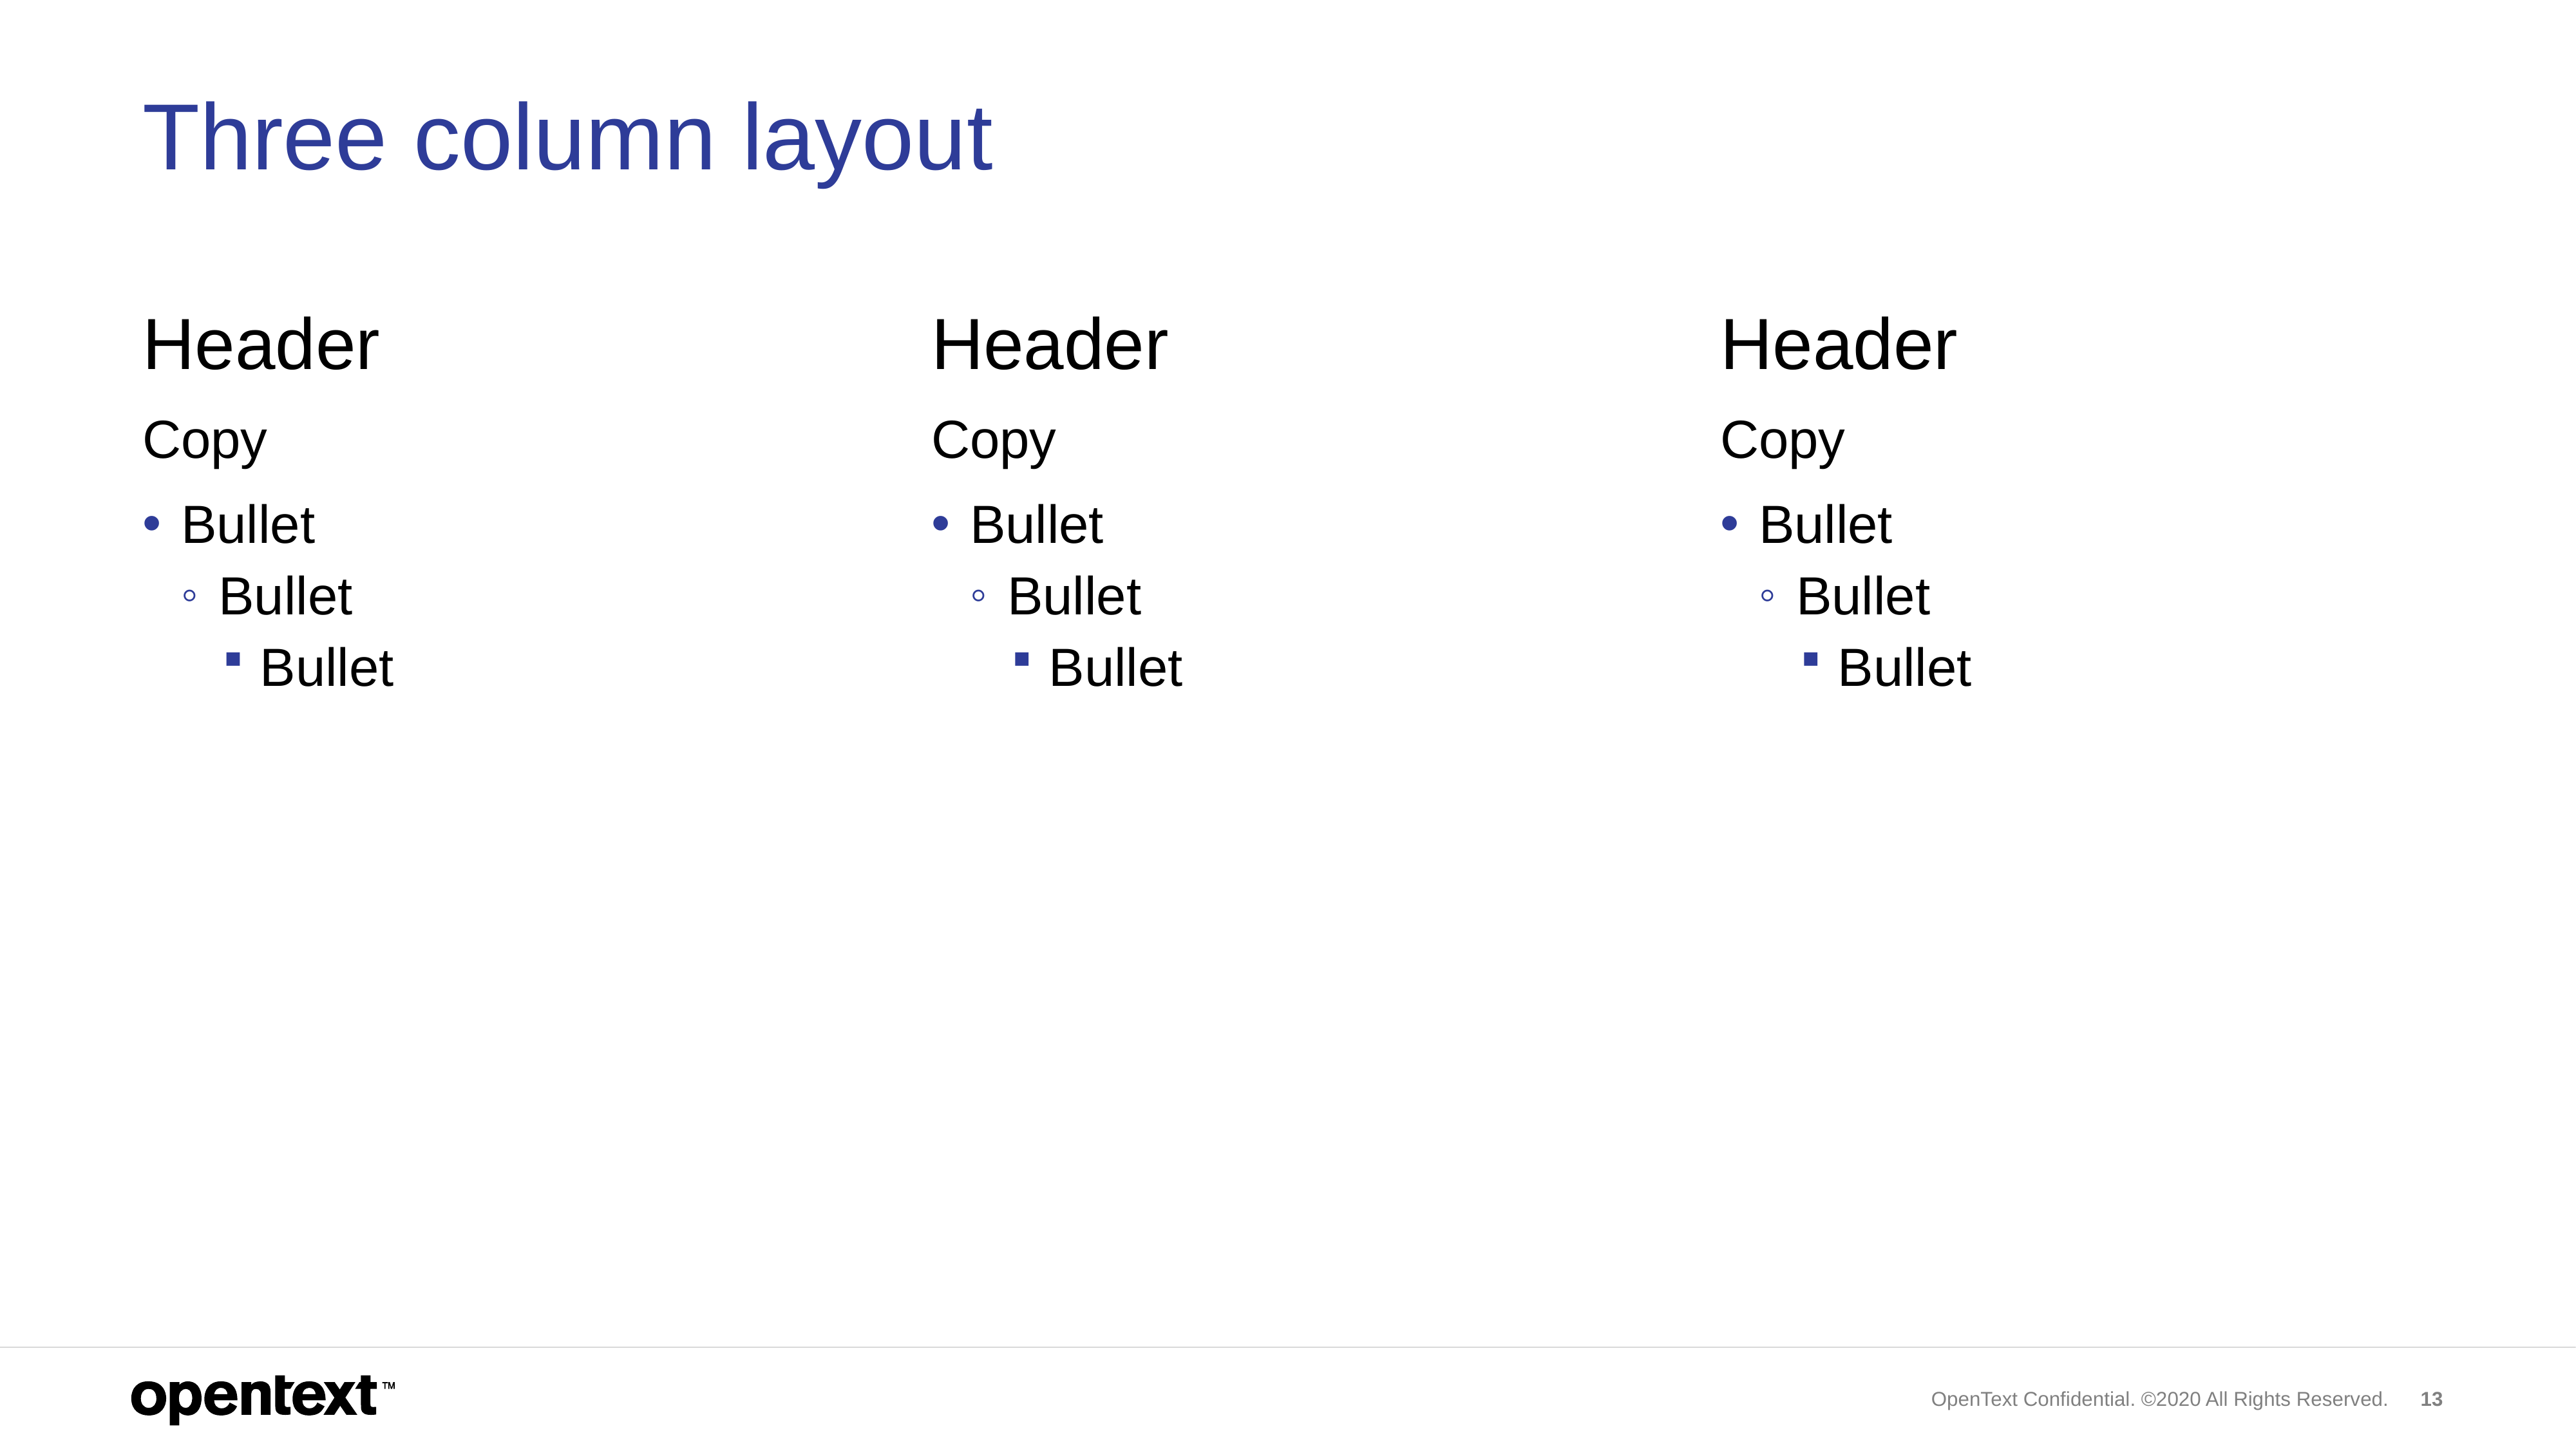

# Three column layout
Header
Copy
Bullet
Bullet
Bullet

Header
Copy
Bullet
Bullet
Bullet

Header
Copy
Bullet
Bullet
Bullet